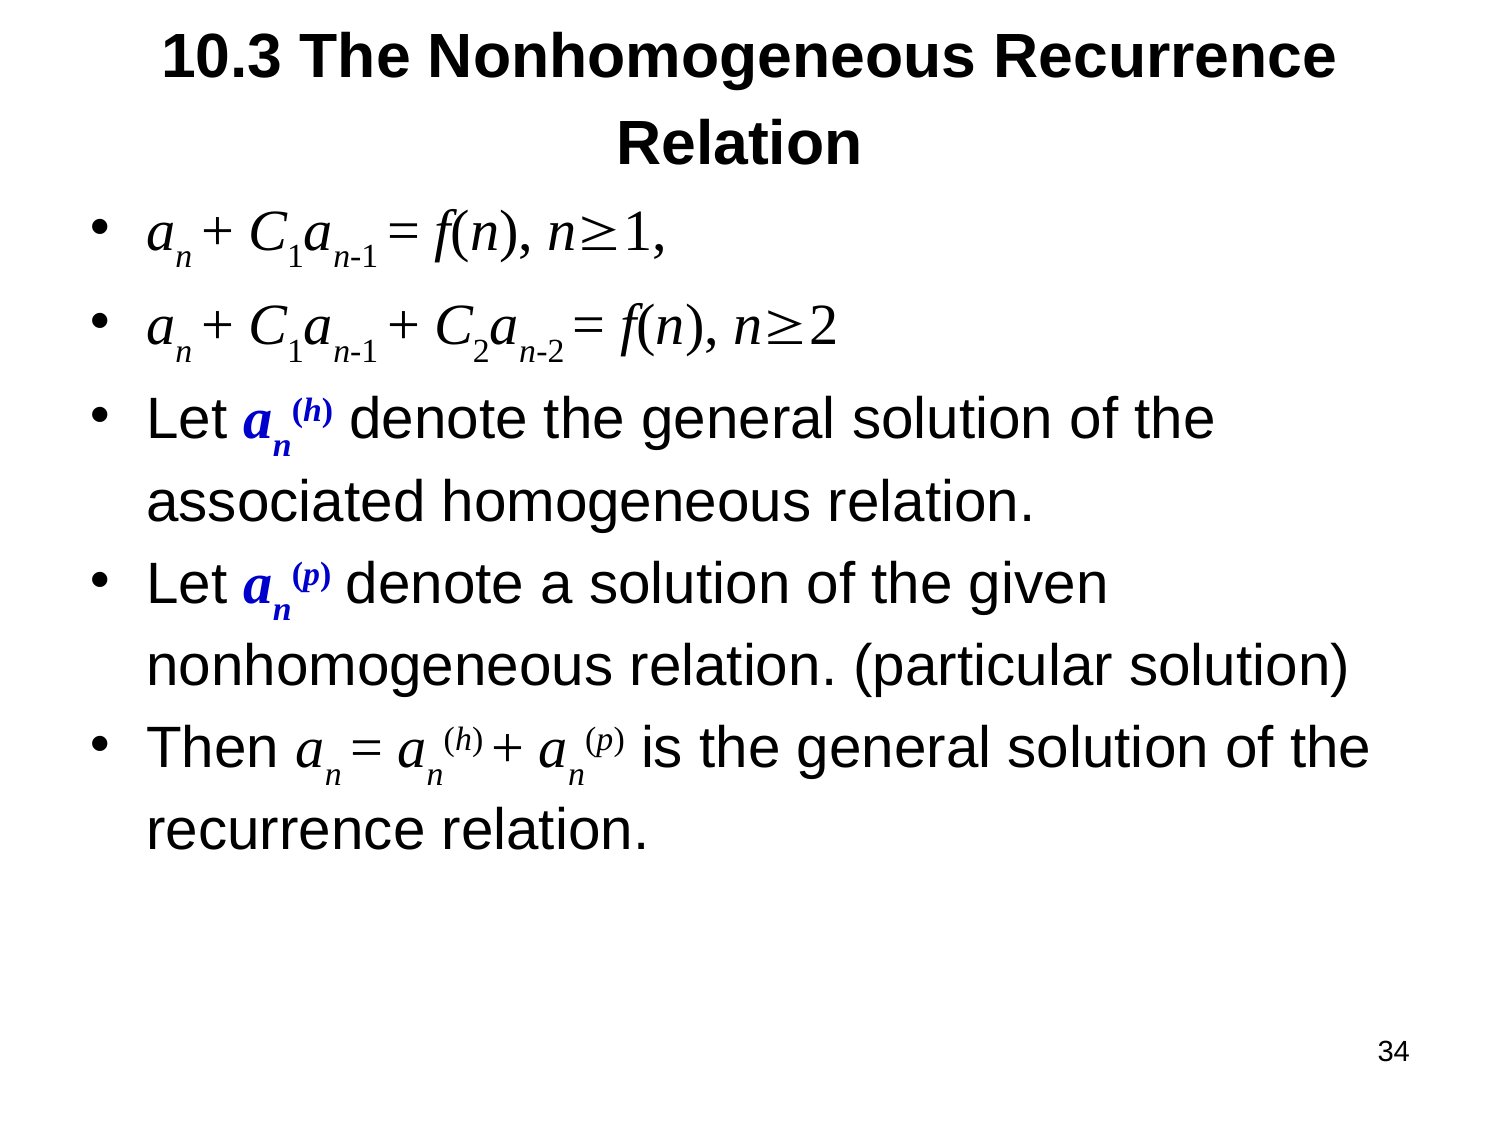

# 10.3 The Nonhomogeneous Recurrence Relation
an + C1an-1 = f(n), n≥1,
an + C1an-1 + C2an-2 = f(n), n≥2
Let an(h) denote the general solution of the associated homogeneous relation.
Let an(p) denote a solution of the given nonhomogeneous relation. (particular solution)
Then an = an(h) + an(p) is the general solution of the recurrence relation.
34